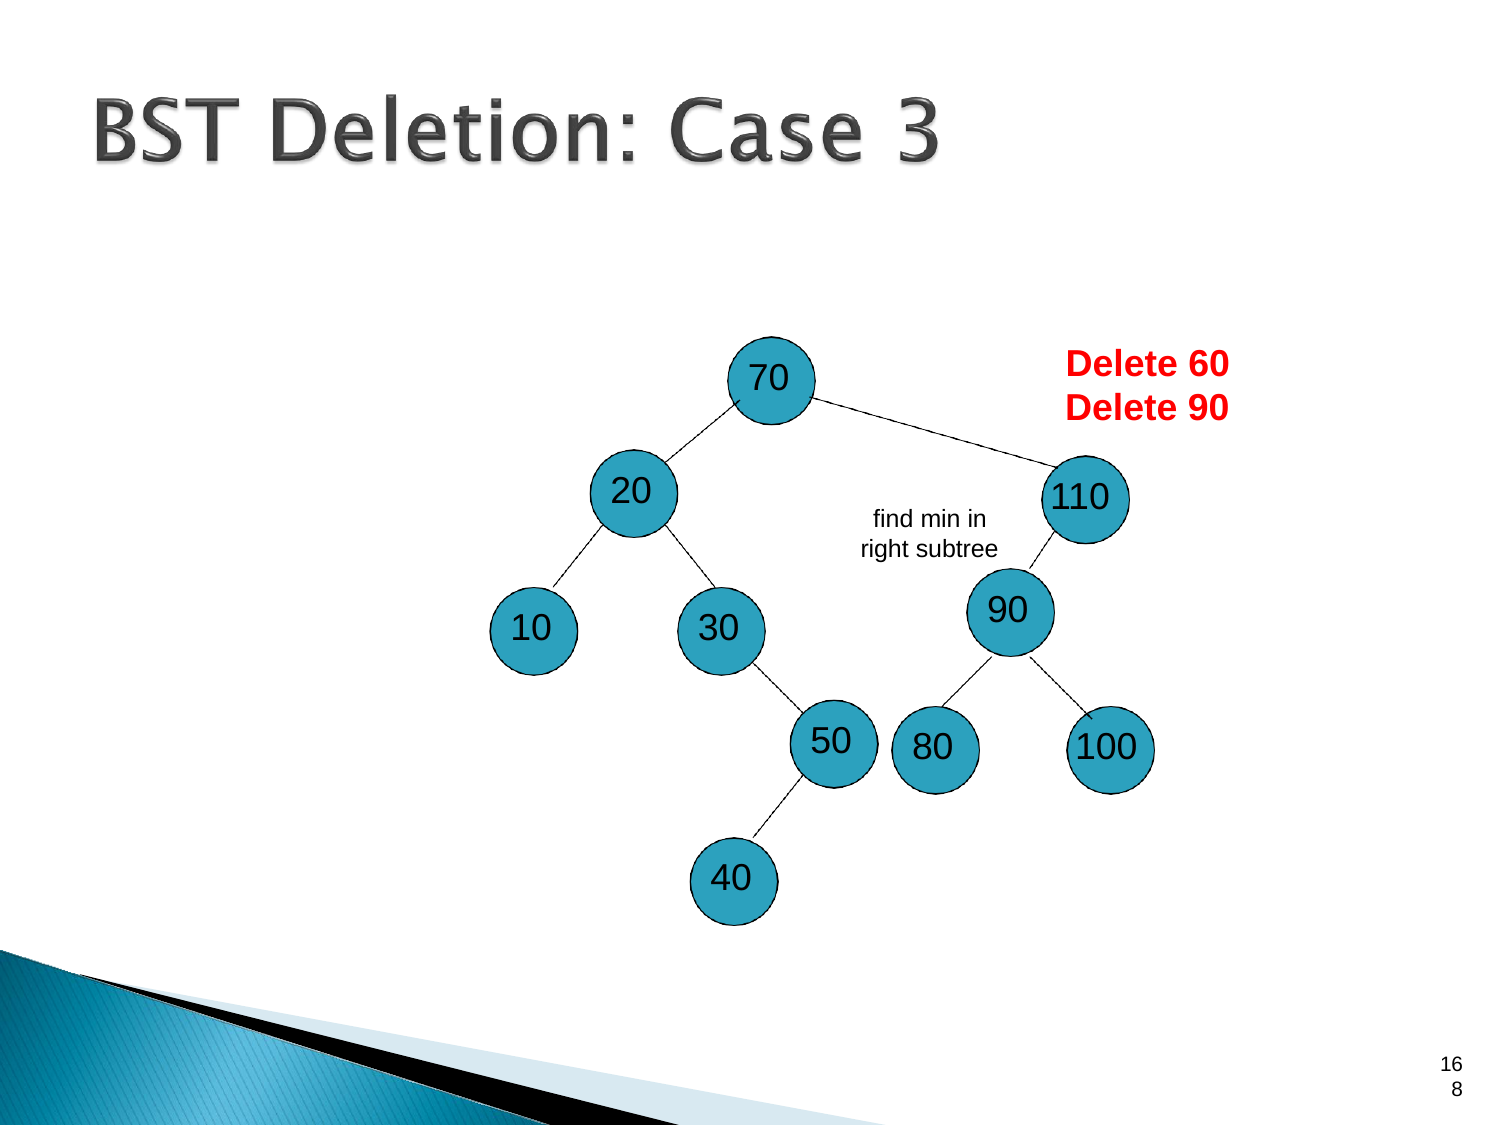

# Delete 60
Delete 90
70
20
110
find min in  right subtree
90
10
30
50
80
100
40
16
8